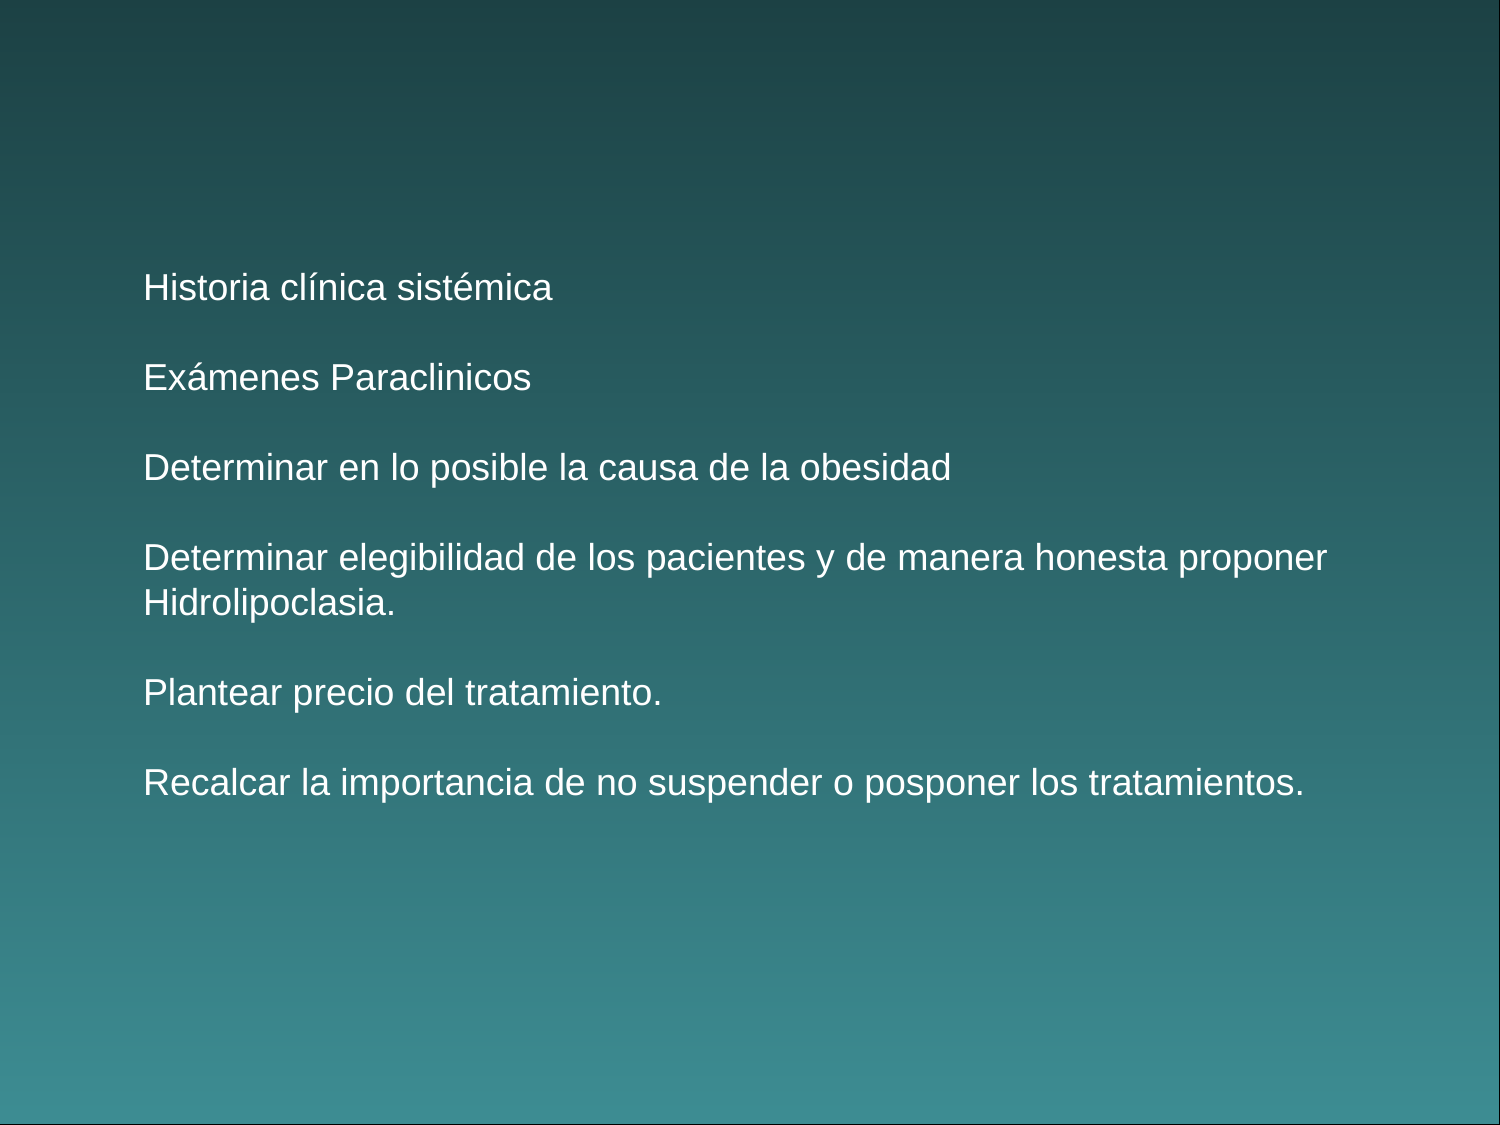

Historia clínica sistémica

Exámenes Paraclinicos

Determinar en lo posible la causa de la obesidad

Determinar elegibilidad de los pacientes y de manera honesta proponer
Hidrolipoclasia.

Plantear precio del tratamiento.

Recalcar la importancia de no suspender o posponer los tratamientos.